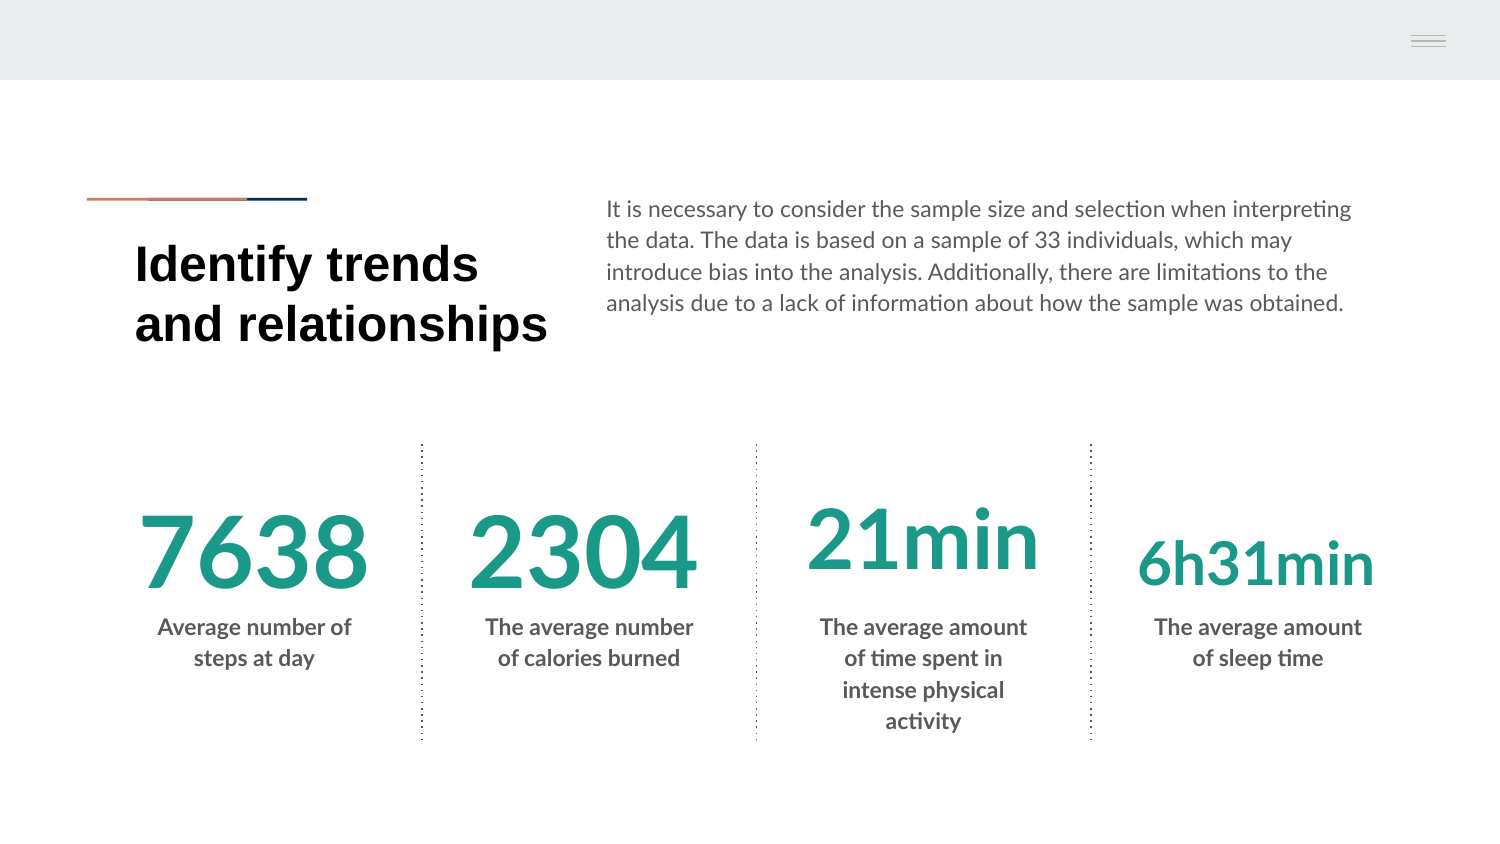

It is necessary to consider the sample size and selection when interpreting the data. The data is based on a sample of 33 individuals, which may introduce bias into the analysis. Additionally, there are limitations to the analysis due to a lack of information about how the sample was obtained.
# Identify trends and relationships
7638
2304
21min
6h31min
Average number of steps at day
The average number of calories burned
The average amount of time spent in intense physical activity
The average amount of sleep time